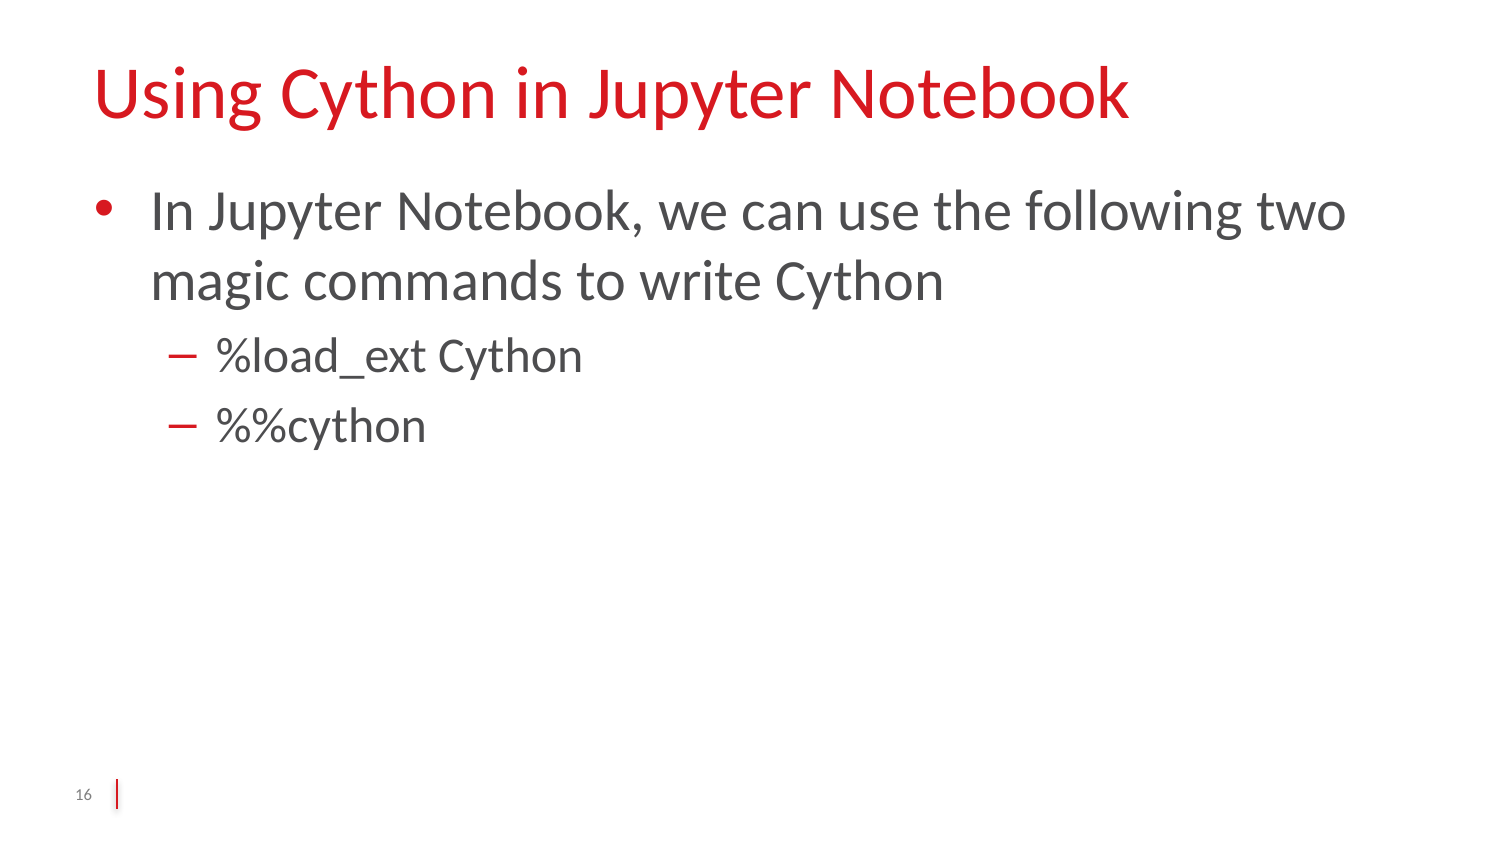

# Using Cython in Jupyter Notebook
In Jupyter Notebook, we can use the following two magic commands to write Cython
%load_ext Cython
%%cython